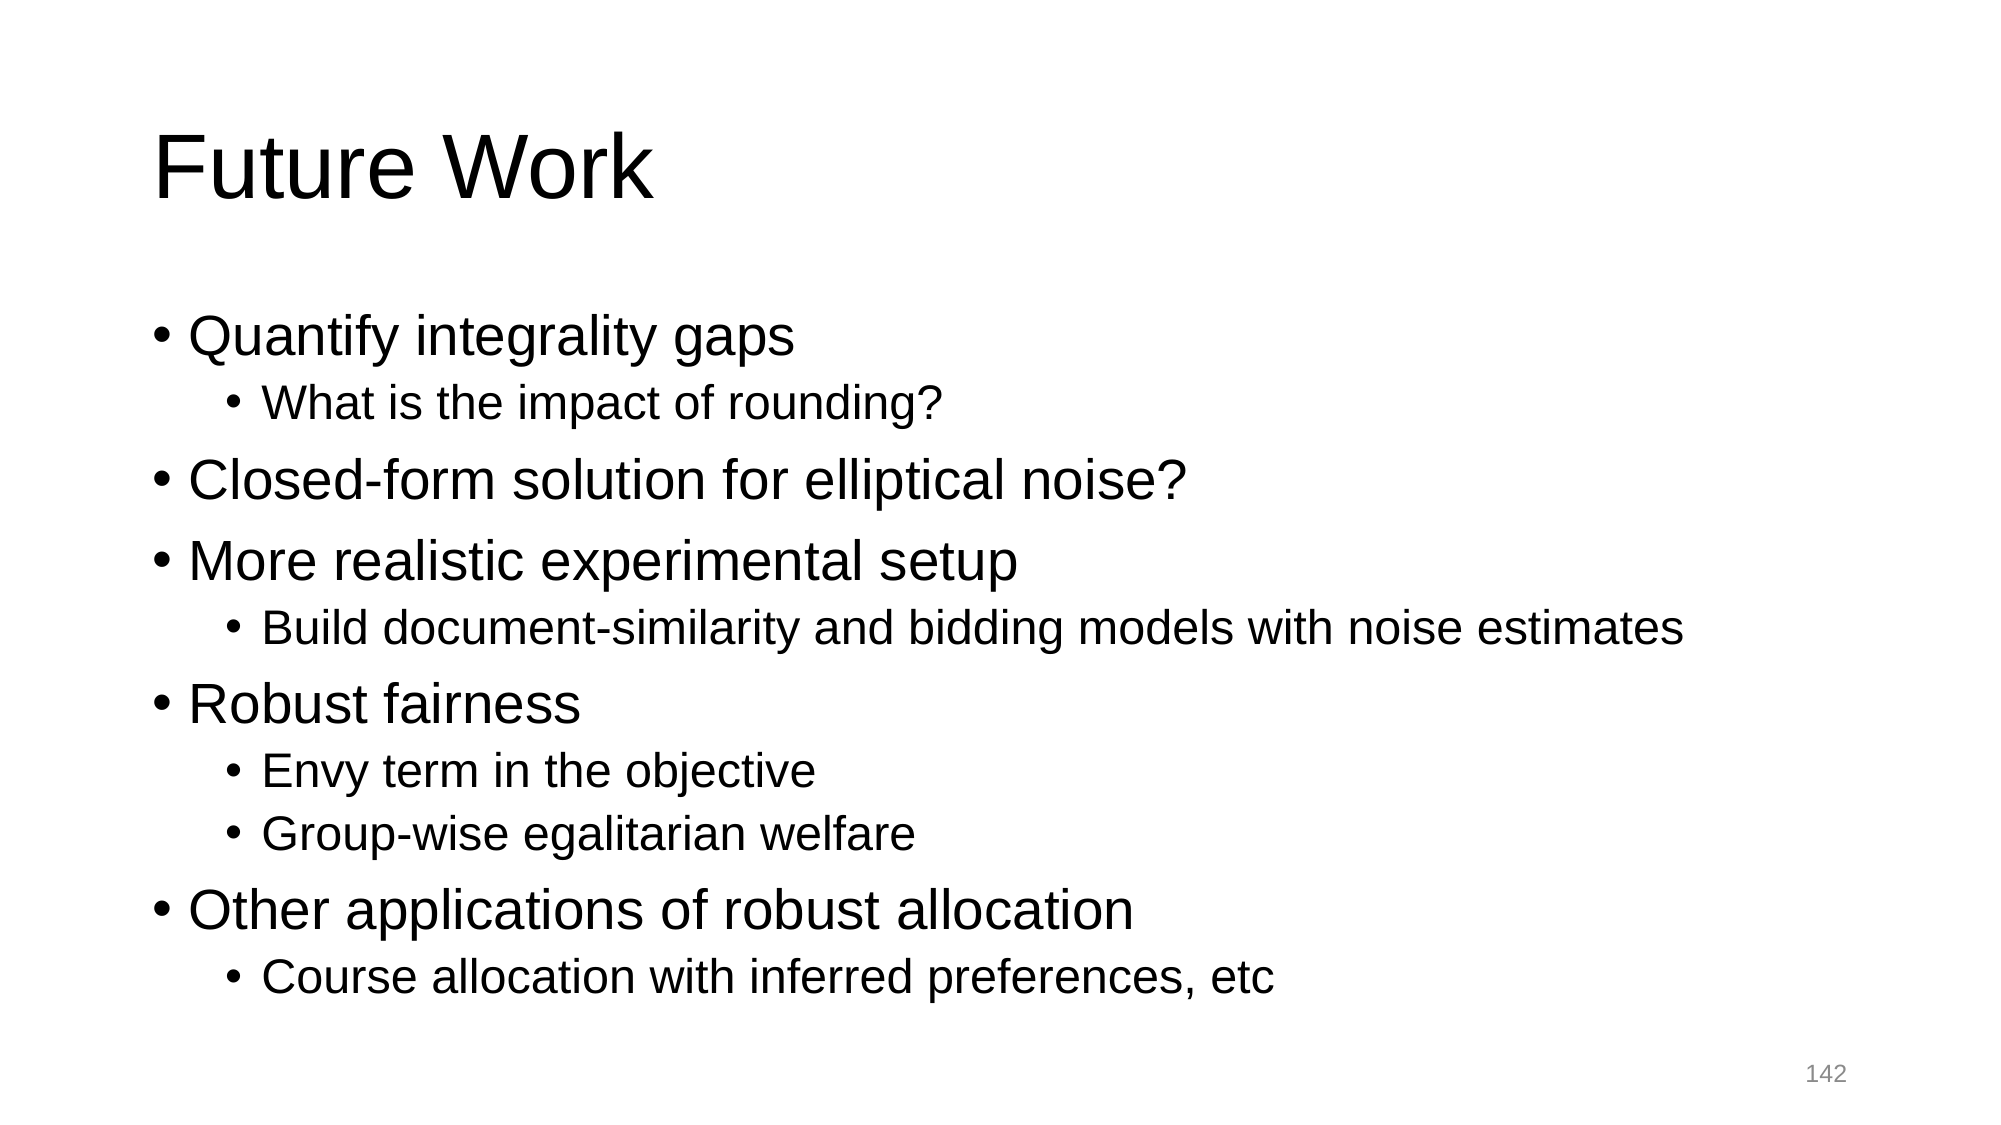

# Future Work
Quantify integrality gaps
What is the impact of rounding?
Closed-form solution for elliptical noise?
More realistic experimental setup
Build document-similarity and bidding models with noise estimates
Robust fairness
Envy term in the objective
Group-wise egalitarian welfare
Other applications of robust allocation
Course allocation with inferred preferences, etc

142